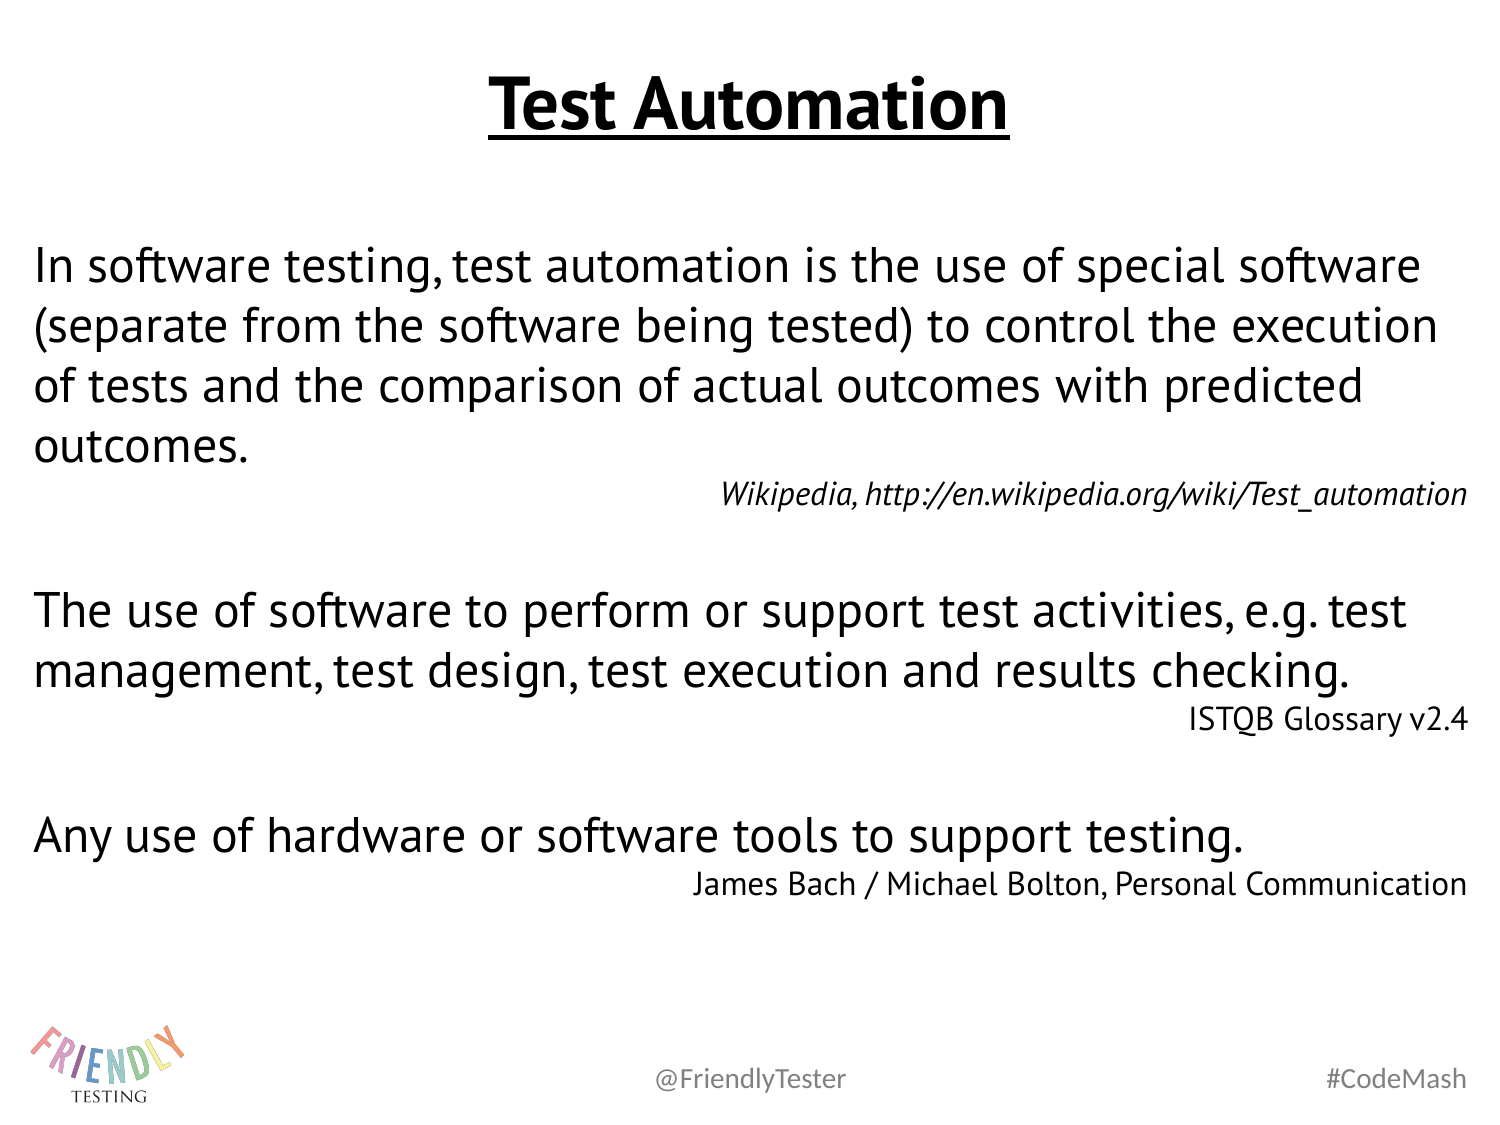

Test Automation
In software testing, test automation is the use of special software (separate from the software being tested) to control the execution of tests and the comparison of actual outcomes with predicted outcomes.
Wikipedia, http://en.wikipedia.org/wiki/Test_automation

The use of software to perform or support test activities, e.g. test management, test design, test execution and results checking.
ISTQB Glossary v2.4

Any use of hardware or software tools to support testing.
James Bach / Michael Bolton, Personal Communication